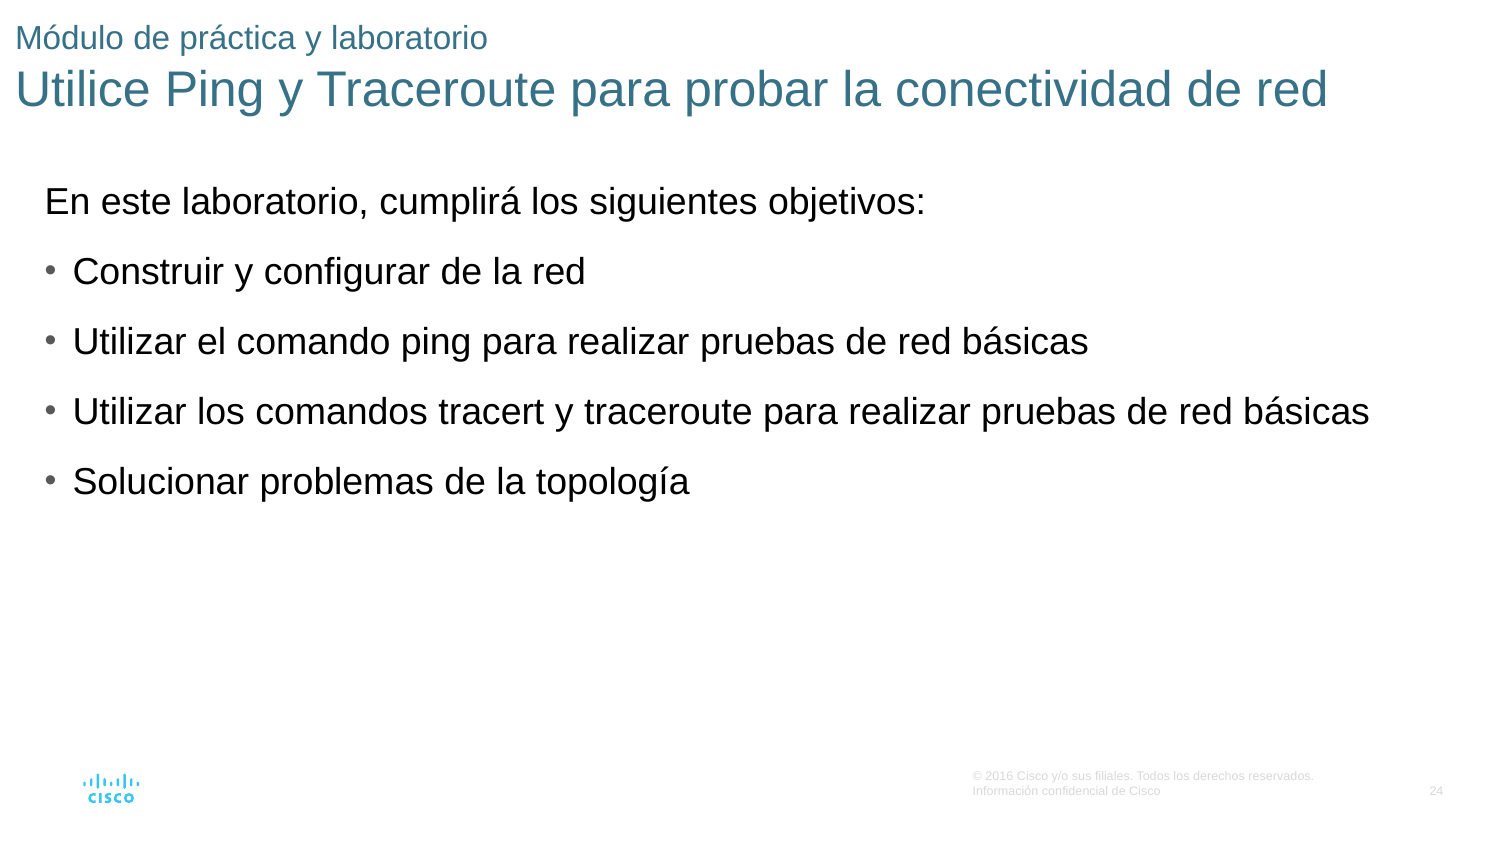

# Módulo de práctica y laboratorio Utilice Ping y Traceroute para probar la conectividad de red
En este laboratorio, cumplirá los siguientes objetivos:
Construir y configurar de la red
Utilizar el comando ping para realizar pruebas de red básicas
Utilizar los comandos tracert y traceroute para realizar pruebas de red básicas
Solucionar problemas de la topología